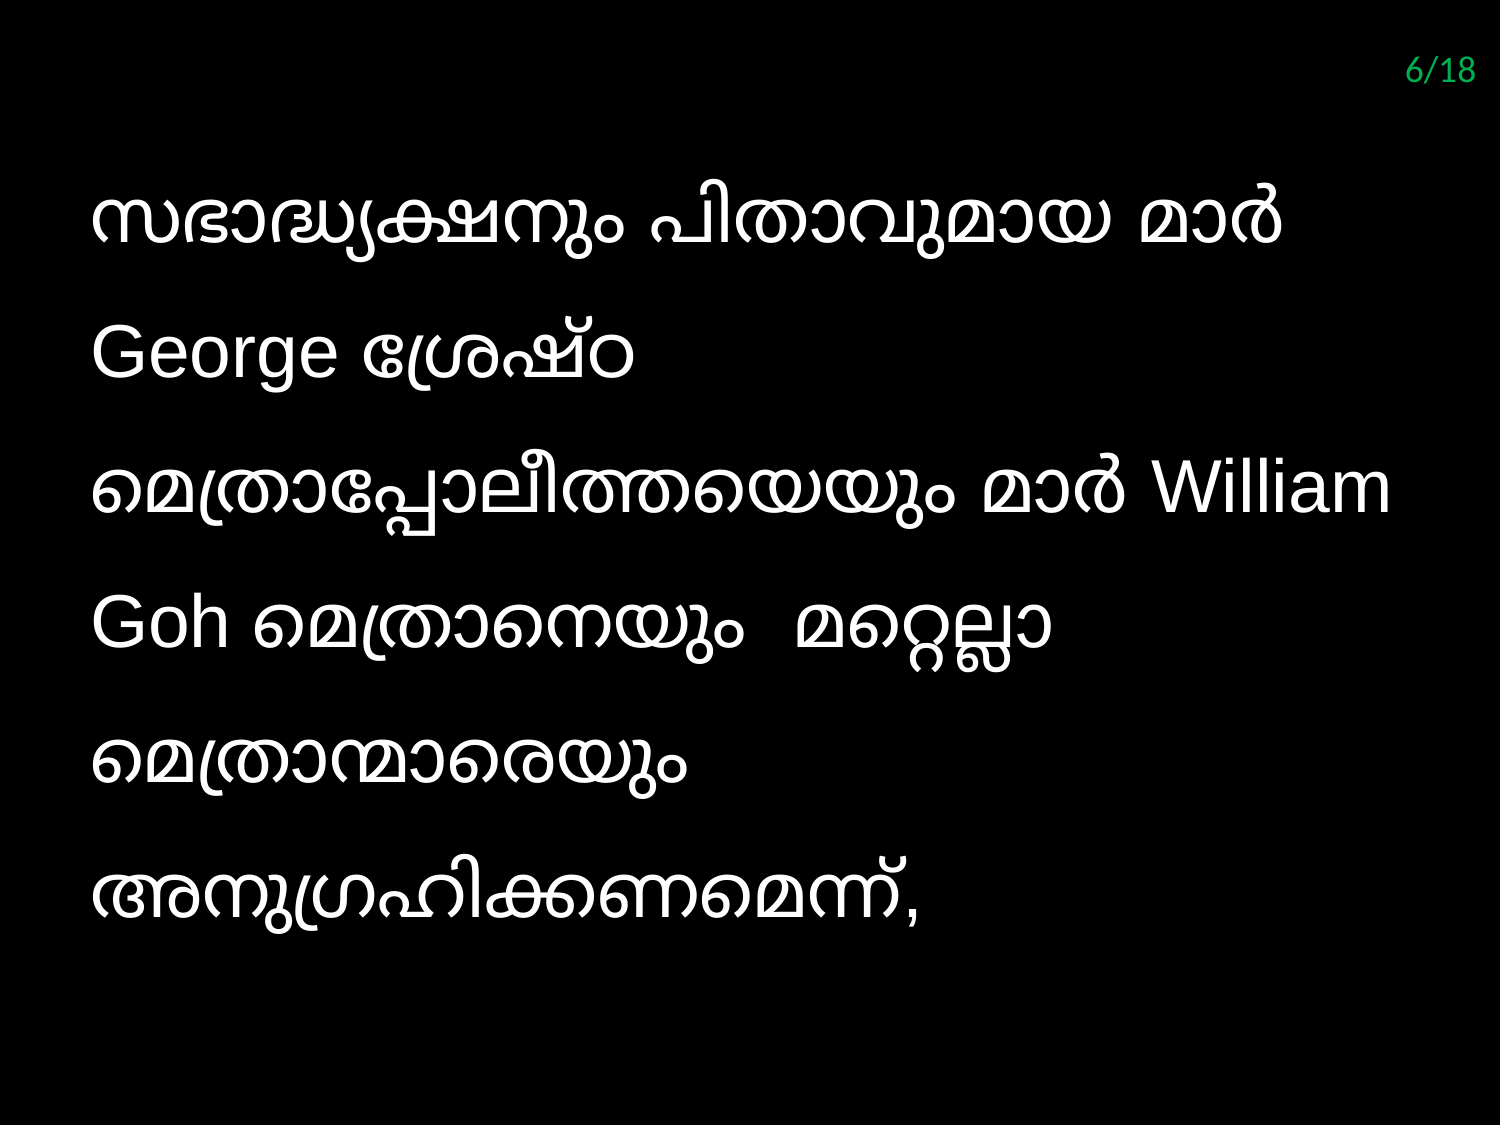

6/18
സഭാദ്ധ്യക്ഷനും പിതാവുമായ മാര്‍ George ശ്രേഷ്ഠ മെത്രാപ്പോലീത്തയെയും മാര്‍ William Goh മെത്രാനെയും  മറ്റെല്ലാ മെത്രാന്മാരെയും അനുഗ്രഹിക്കണമെന്ന്,